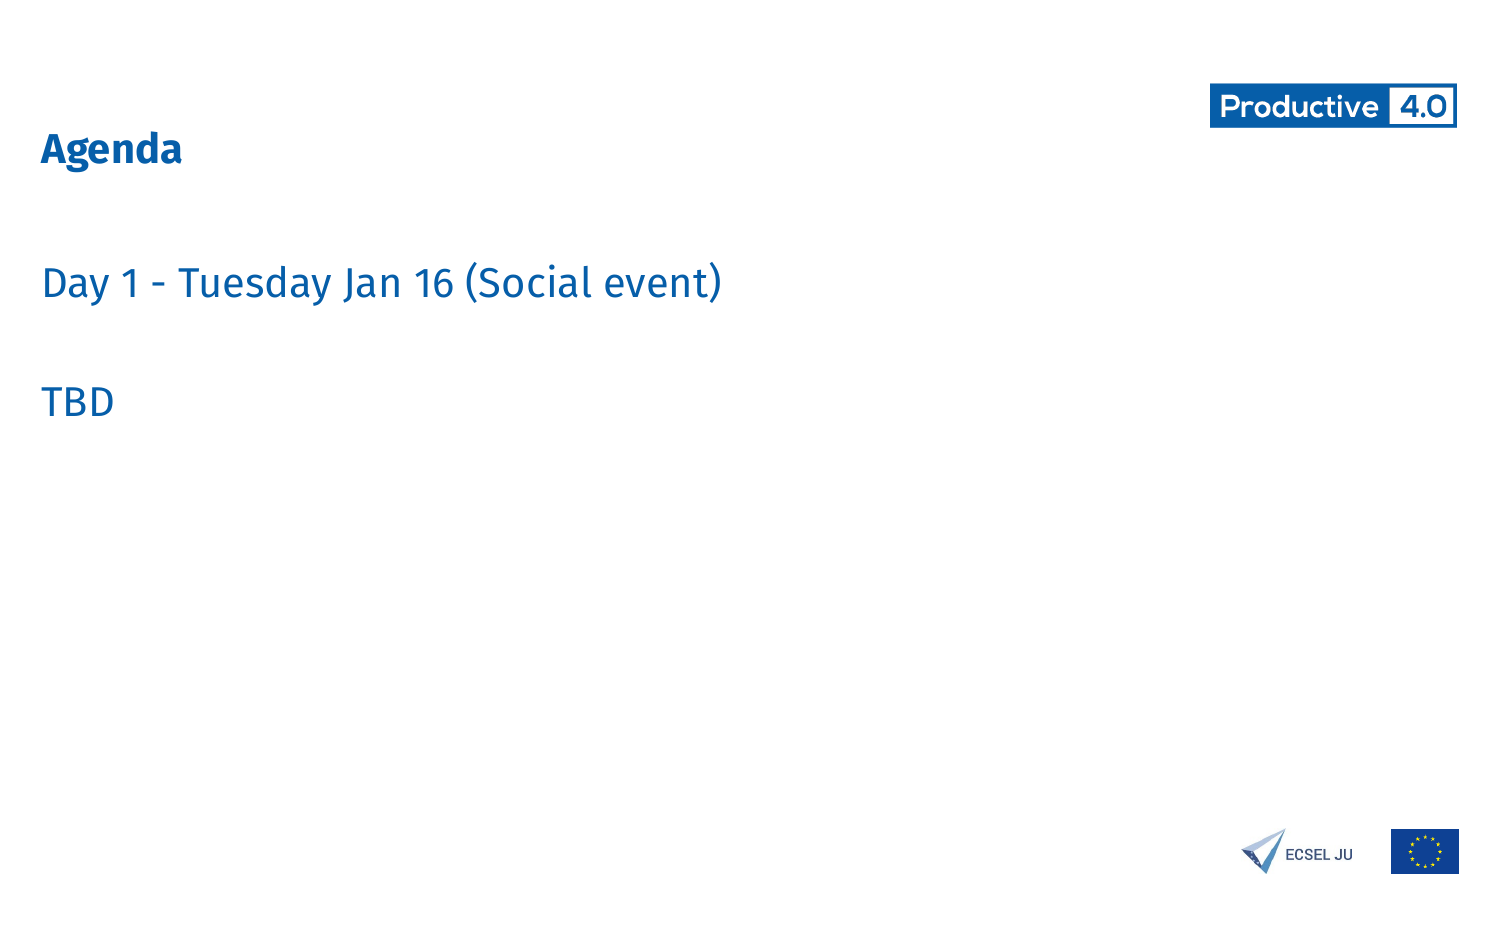

# Agenda
Day 1 - Tuesday Jan 16 (Social event)
TBD